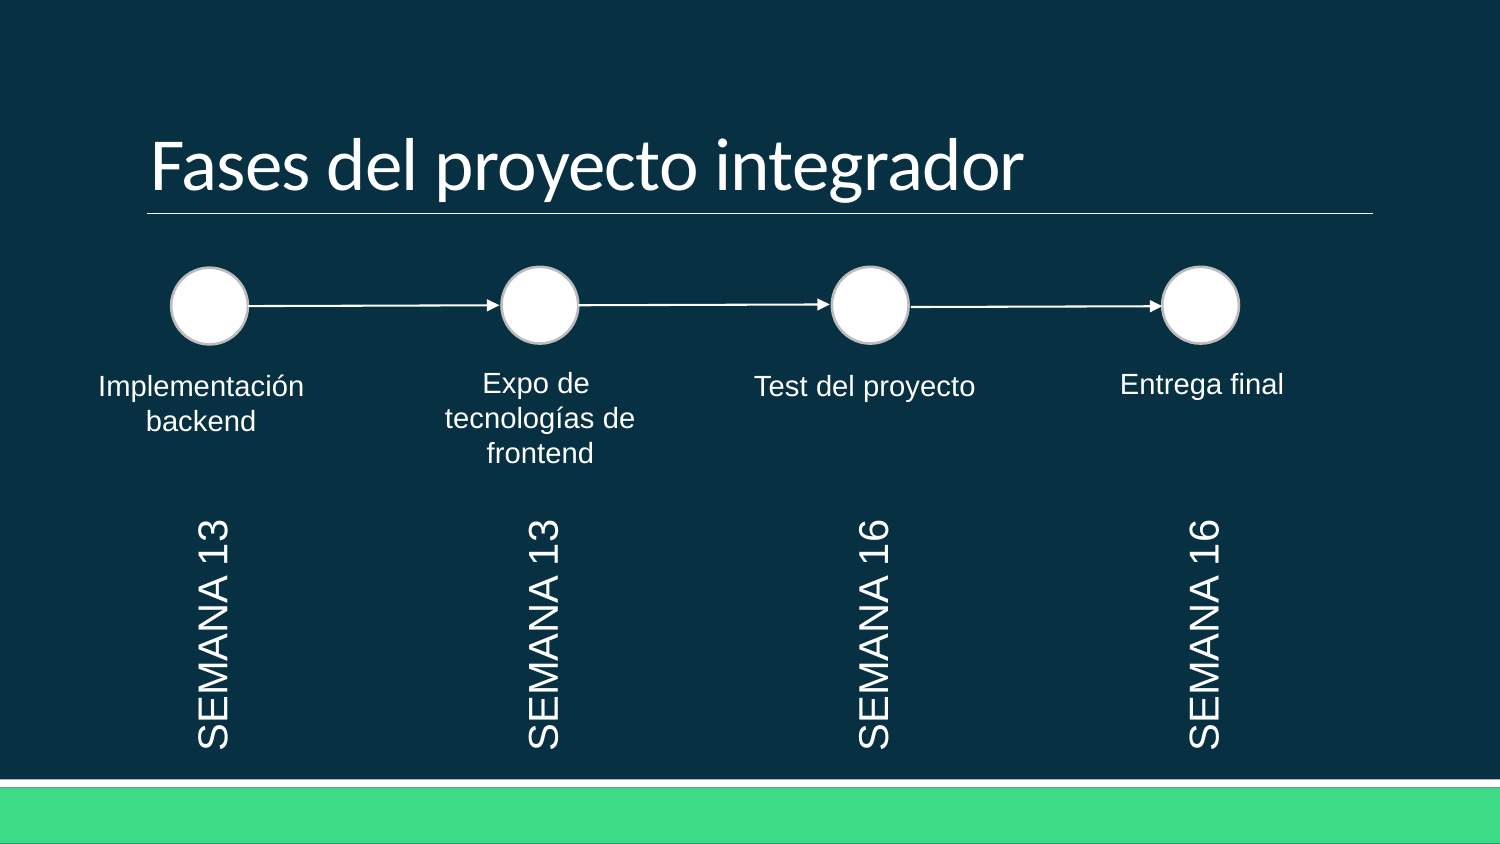

# Fases del proyecto integrador

Expo de
tecnologías de frontend
Entrega final
Implementación backend
Test del proyecto
SEMANA 16
SEMANA 16
SEMANA 13
SEMANA 13